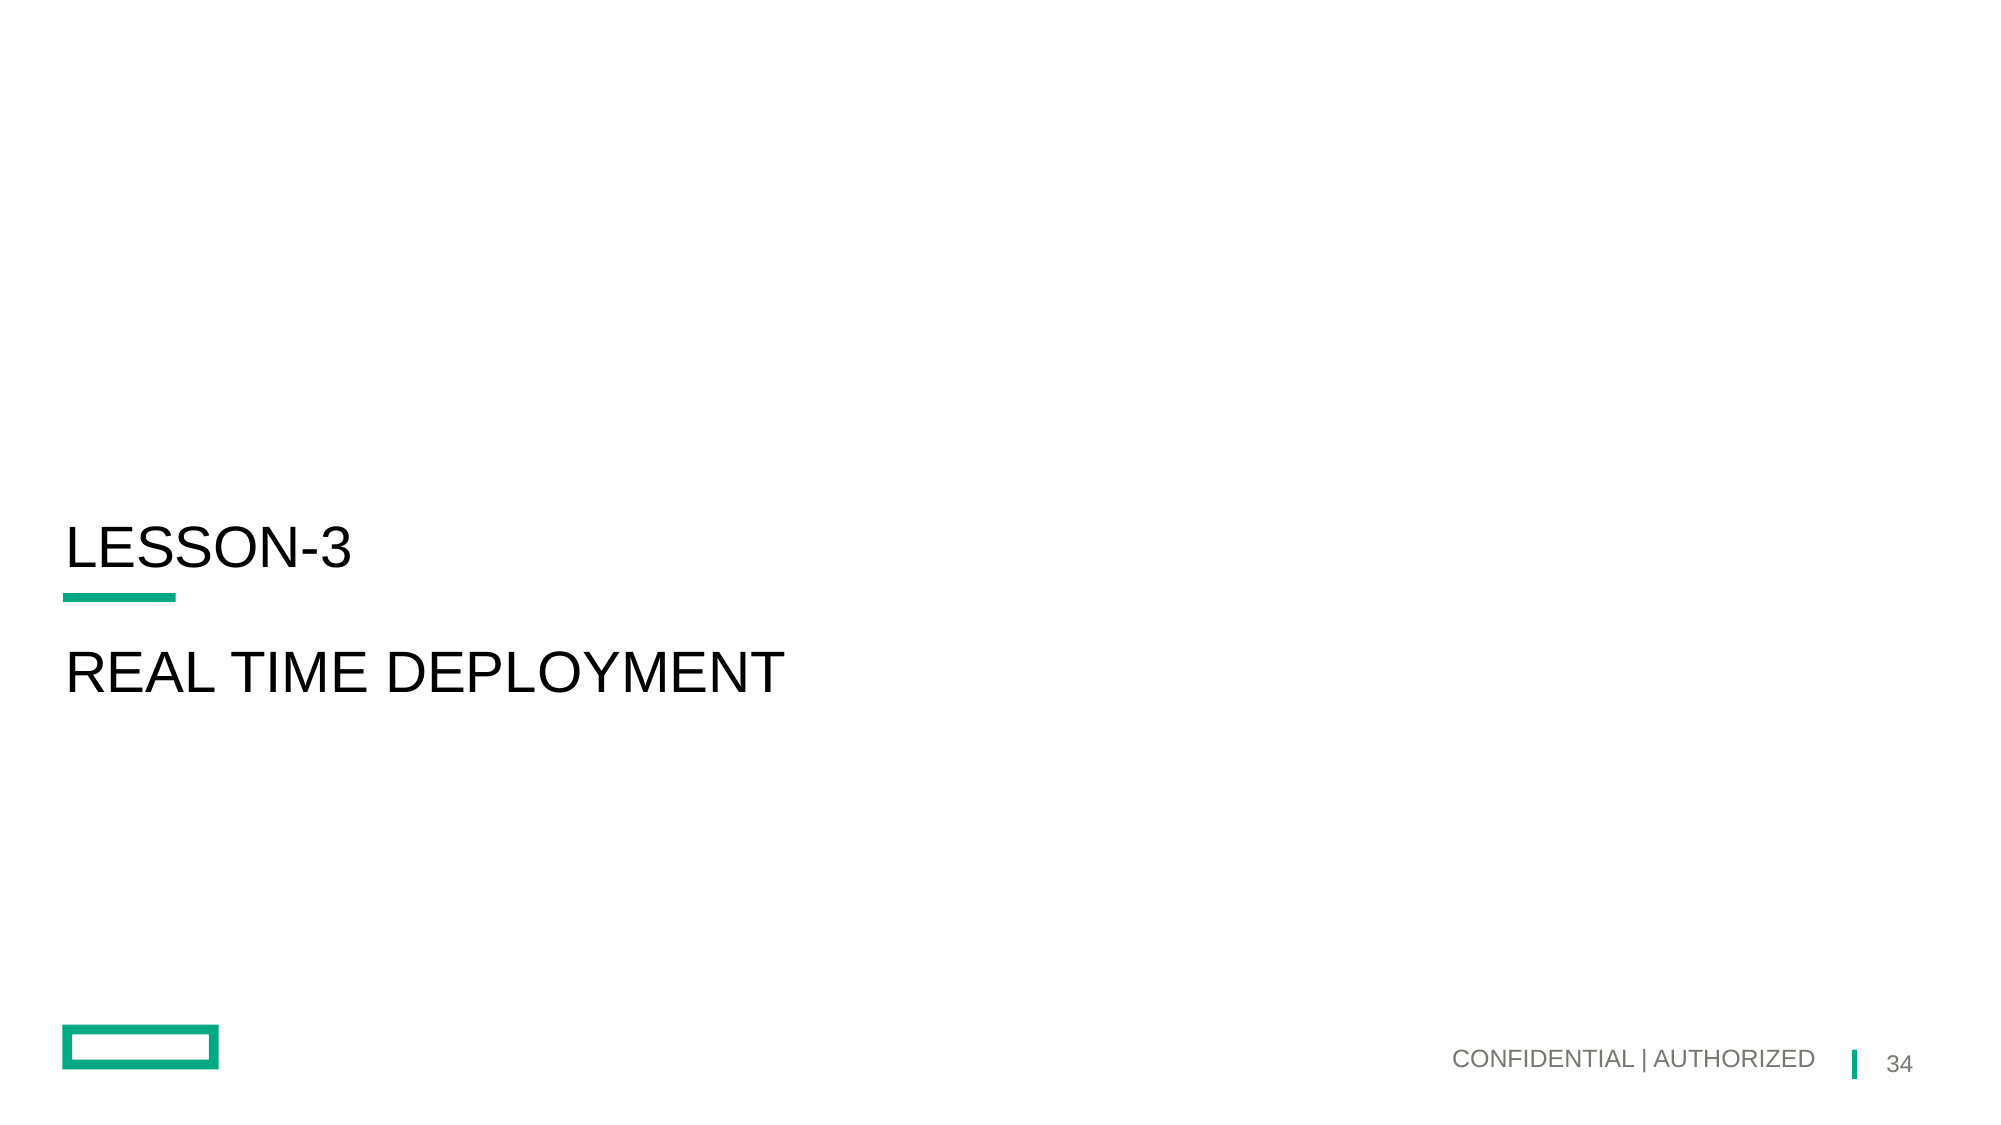

# Lesson-3 Real time Deployment
CONFIDENTIAL | AUTHORIZED
34